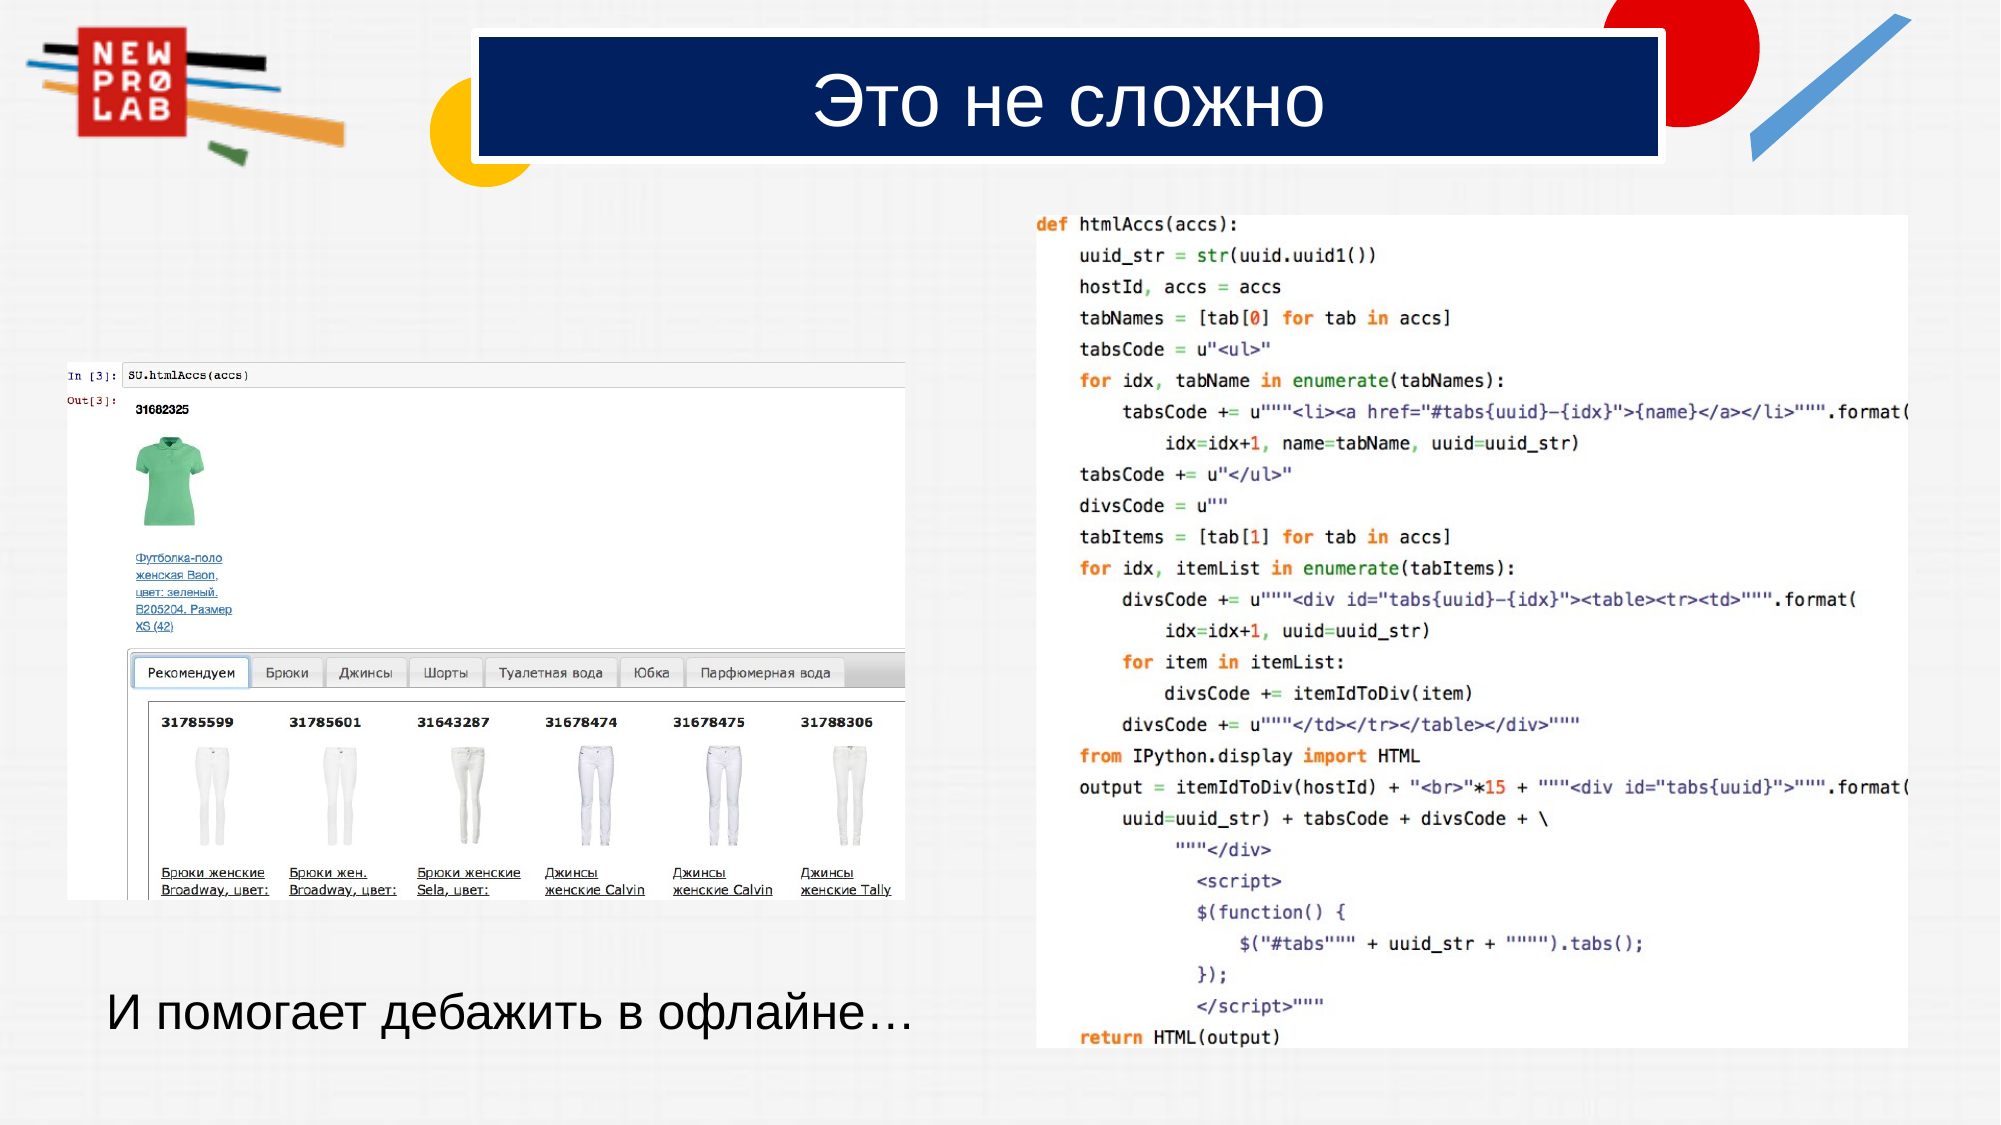

# Это не сложно

И помогает дебажить в офлайне…